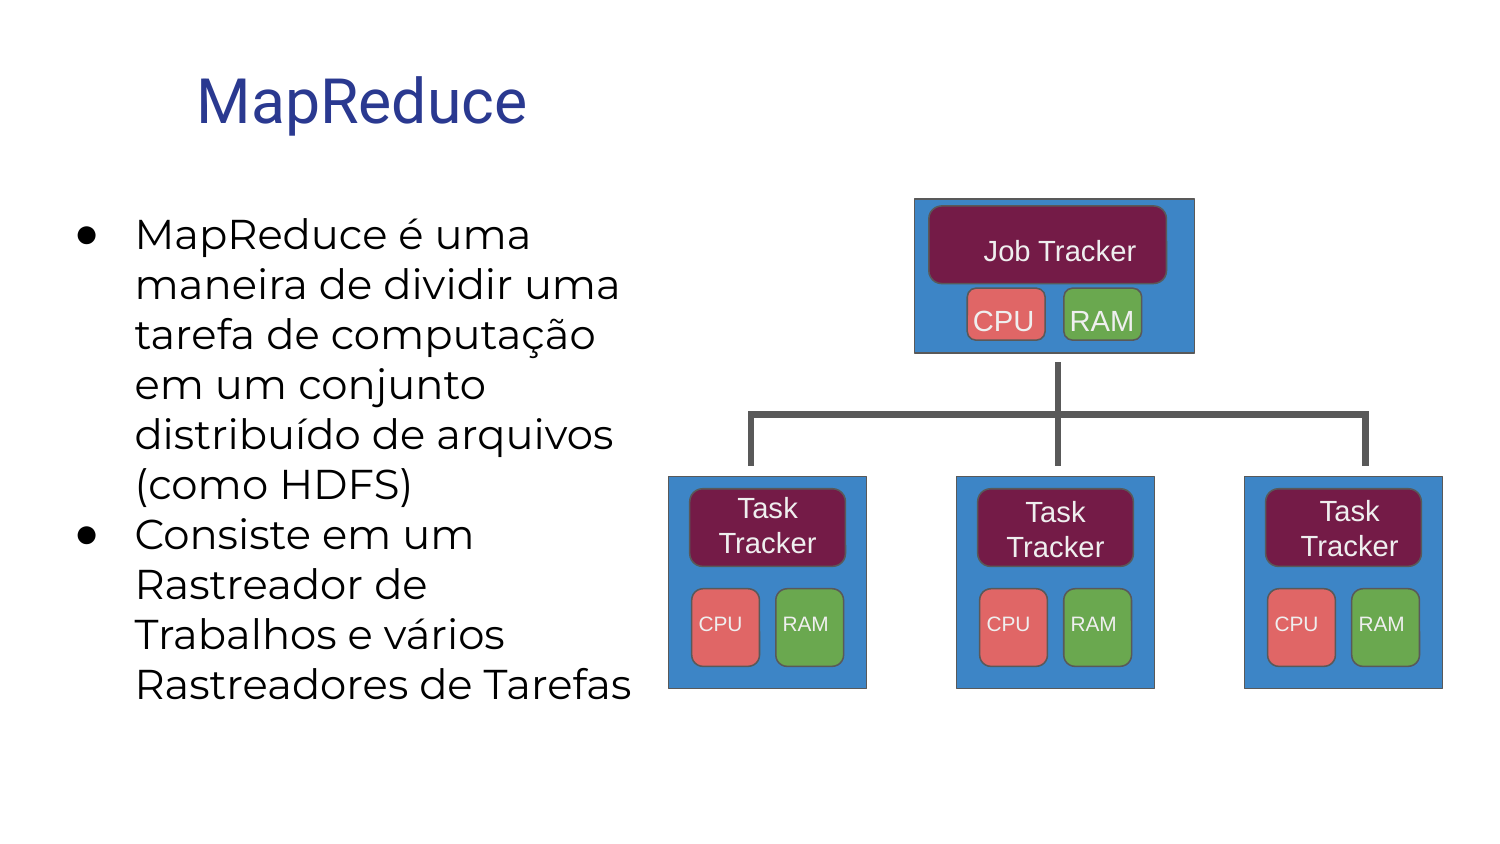

MapReduce

MapReduce é uma maneira de dividir uma tarefa de computação em um conjunto distribuído de arquivos (como HDFS)
Consiste em um Rastreador de Trabalhos e vários Rastreadores de Tarefas

Job Tracker

CPU
RAM
Task Tracker

Task Tracker
Task Tracker

CPU
RAM
CPU
RAM
CPU
RAM